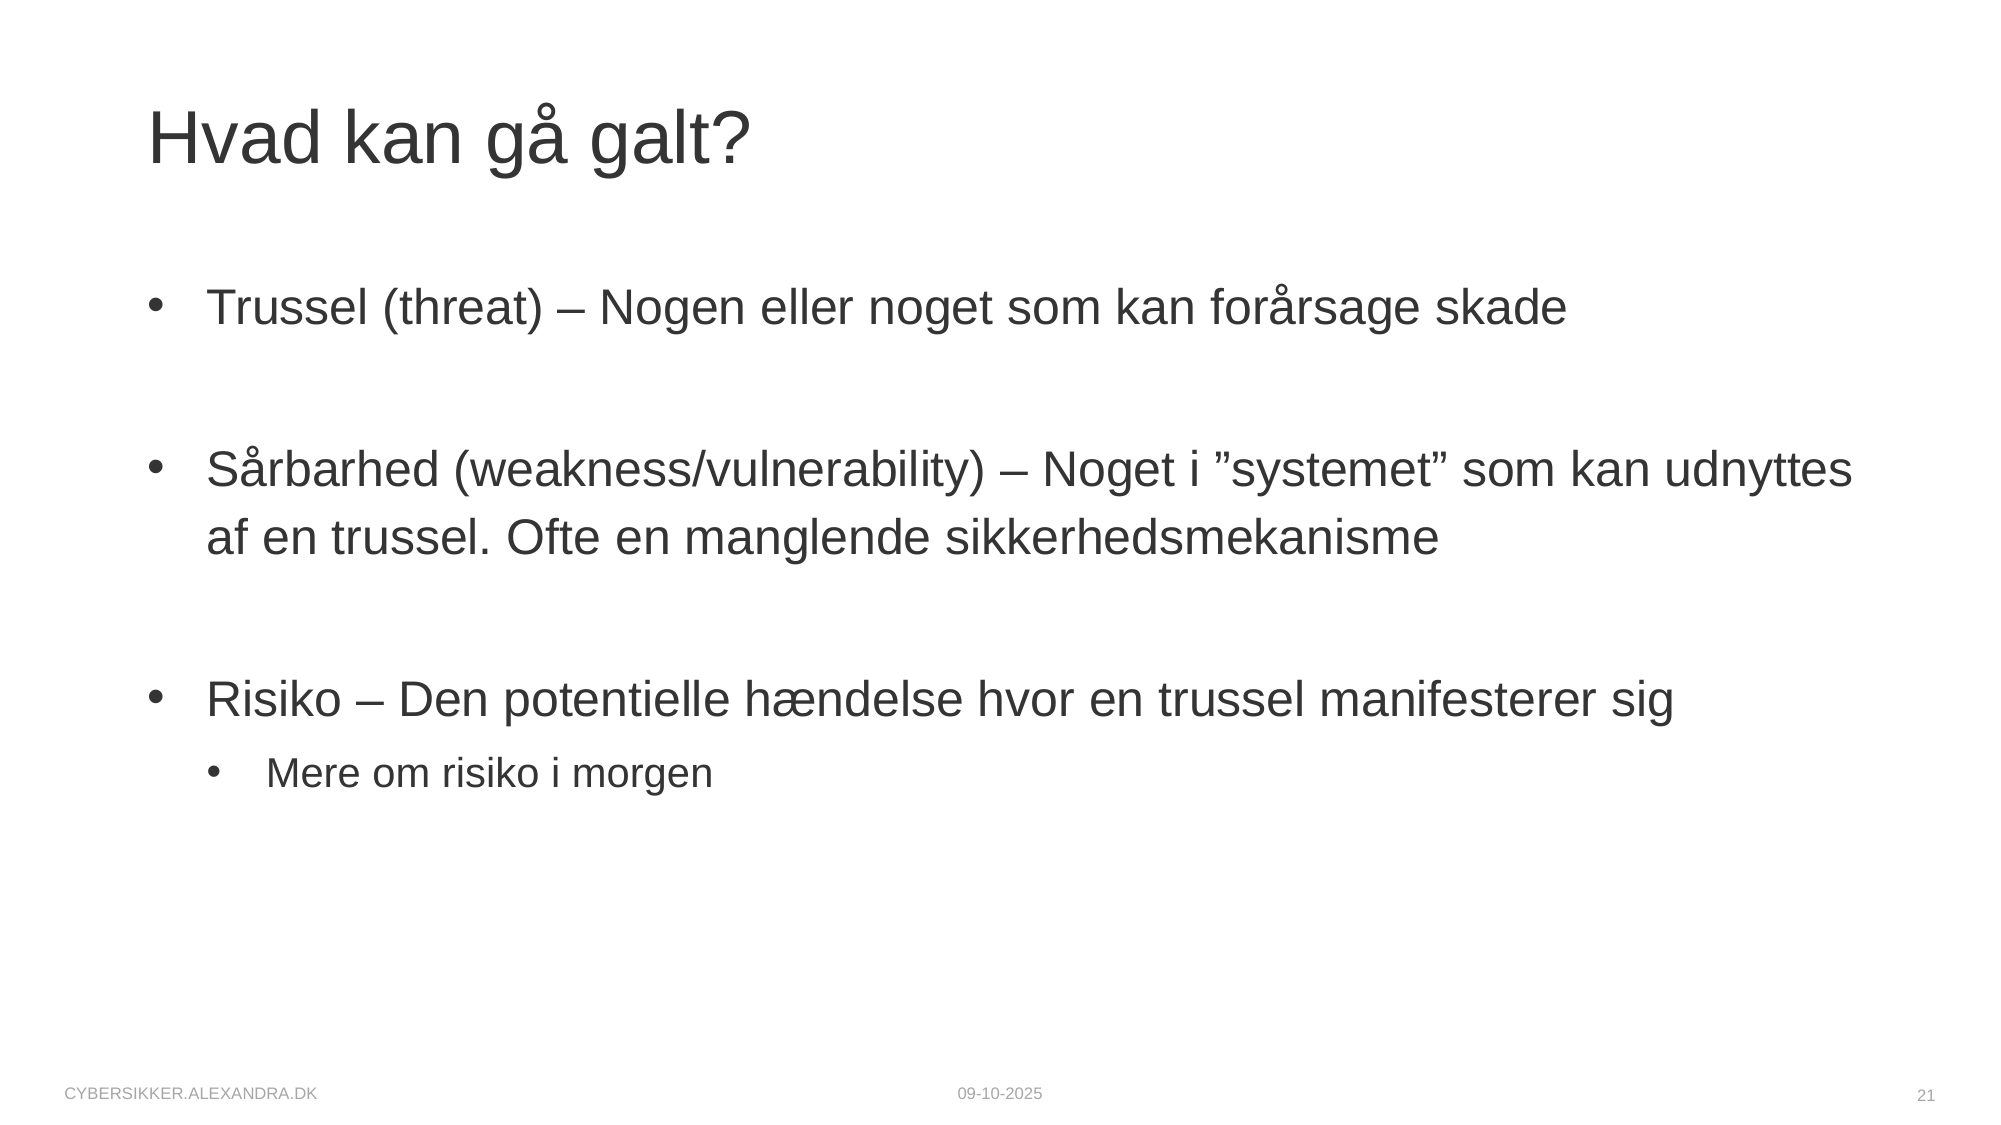

# Hvad kan gå galt?
Trussel (threat) – Nogen eller noget som kan forårsage skade

Sårbarhed (weakness/vulnerability) – Noget i ”systemet” som kan udnyttes af en trussel. Ofte en manglende sikkerhedsmekanisme

Risiko – Den potentielle hændelse hvor en trussel manifesterer sig
Mere om risiko i morgen

cybersikker.alexandra.dk
09-10-2025
21